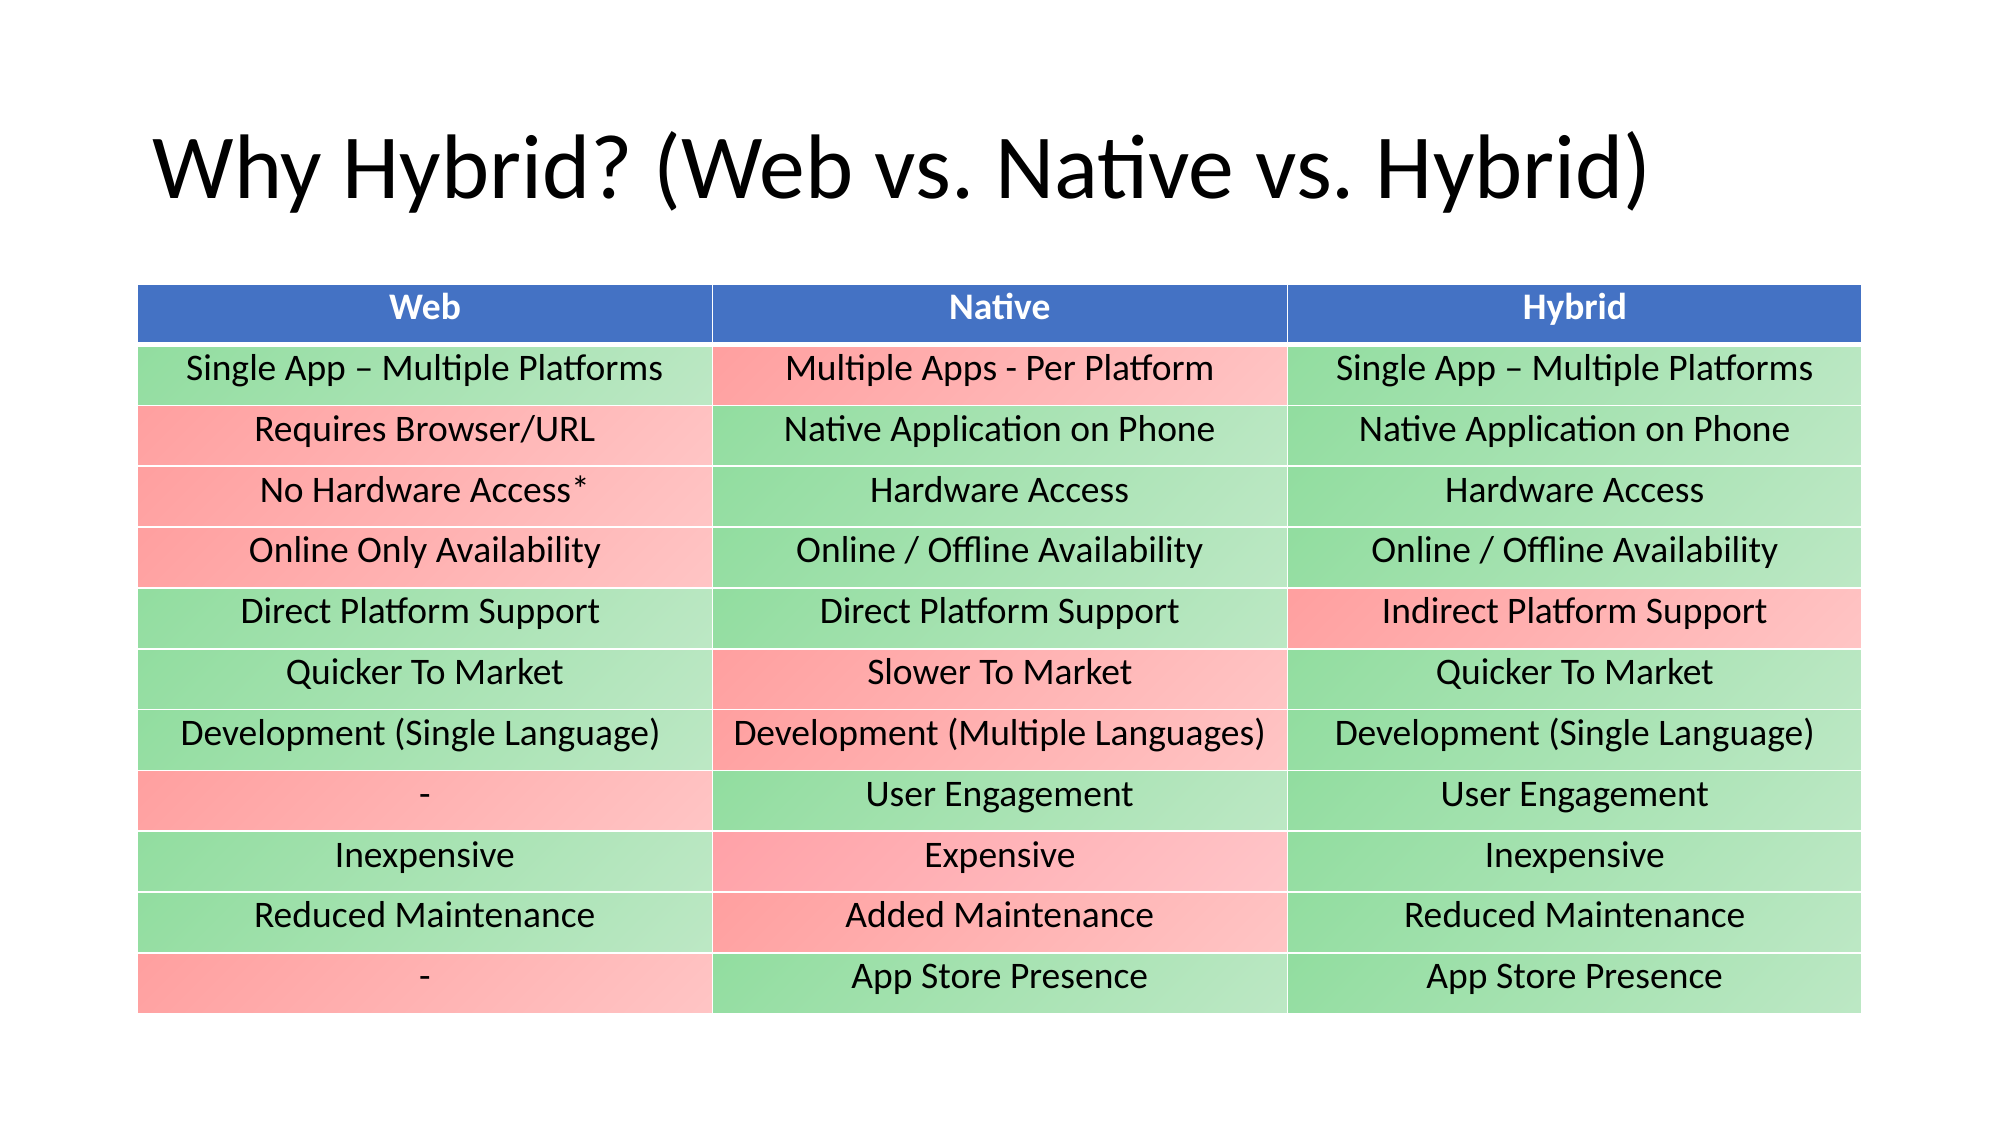

# Why Hybrid? (Web vs. Native vs. Hybrid)
| Web | Native | Hybrid |
| --- | --- | --- |
| Single App – Multiple Platforms | Multiple Apps - Per Platform | Single App – Multiple Platforms |
| Requires Browser/URL | Native Application on Phone | Native Application on Phone |
| No Hardware Access\* | Hardware Access | Hardware Access |
| Online Only Availability | Online / Offline Availability | Online / Offline Availability |
| Direct Platform Support | Direct Platform Support | Indirect Platform Support |
| Quicker To Market | Slower To Market | Quicker To Market |
| Development (Single Language) | Development (Multiple Languages) | Development (Single Language) |
| - | User Engagement | User Engagement |
| Inexpensive | Expensive | Inexpensive |
| Reduced Maintenance | Added Maintenance | Reduced Maintenance |
| - | App Store Presence | App Store Presence |